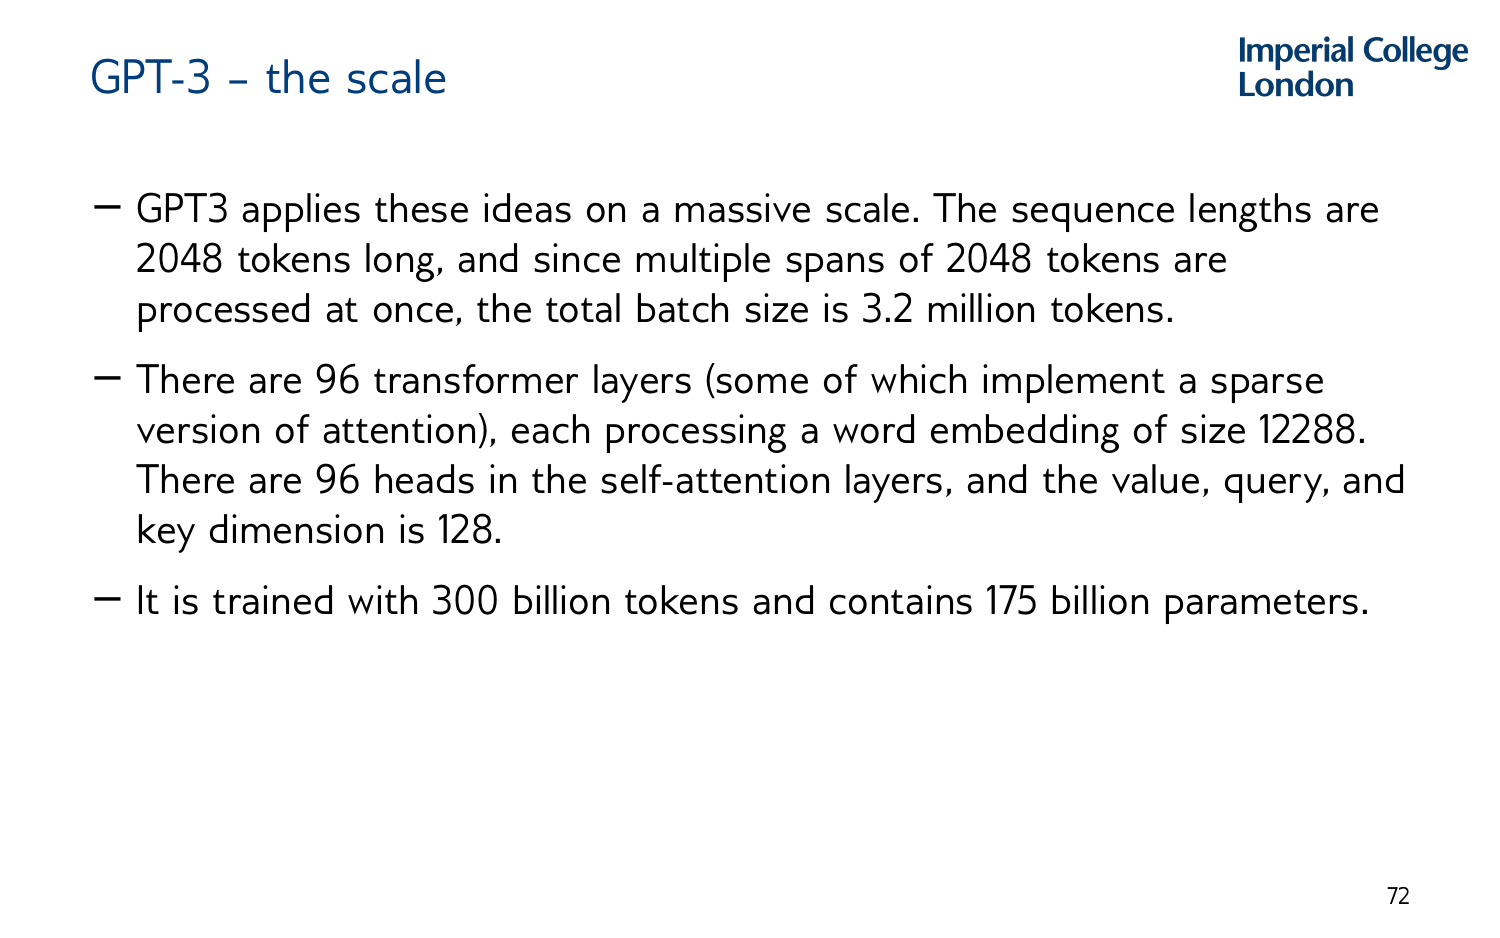

# GPT-3 – the scale
GPT3 applies these ideas on a massive scale. The sequence lengths are 2048 tokens long, and since multiple spans of 2048 tokens are processed at once, the total batch size is 3.2 million tokens.
There are 96 transformer layers (some of which implement a sparse version of attention), each processing a word embedding of size 12288. There are 96 heads in the self-attention layers, and the value, query, and key dimension is 128.
It is trained with 300 billion tokens and contains 175 billion parameters.

72